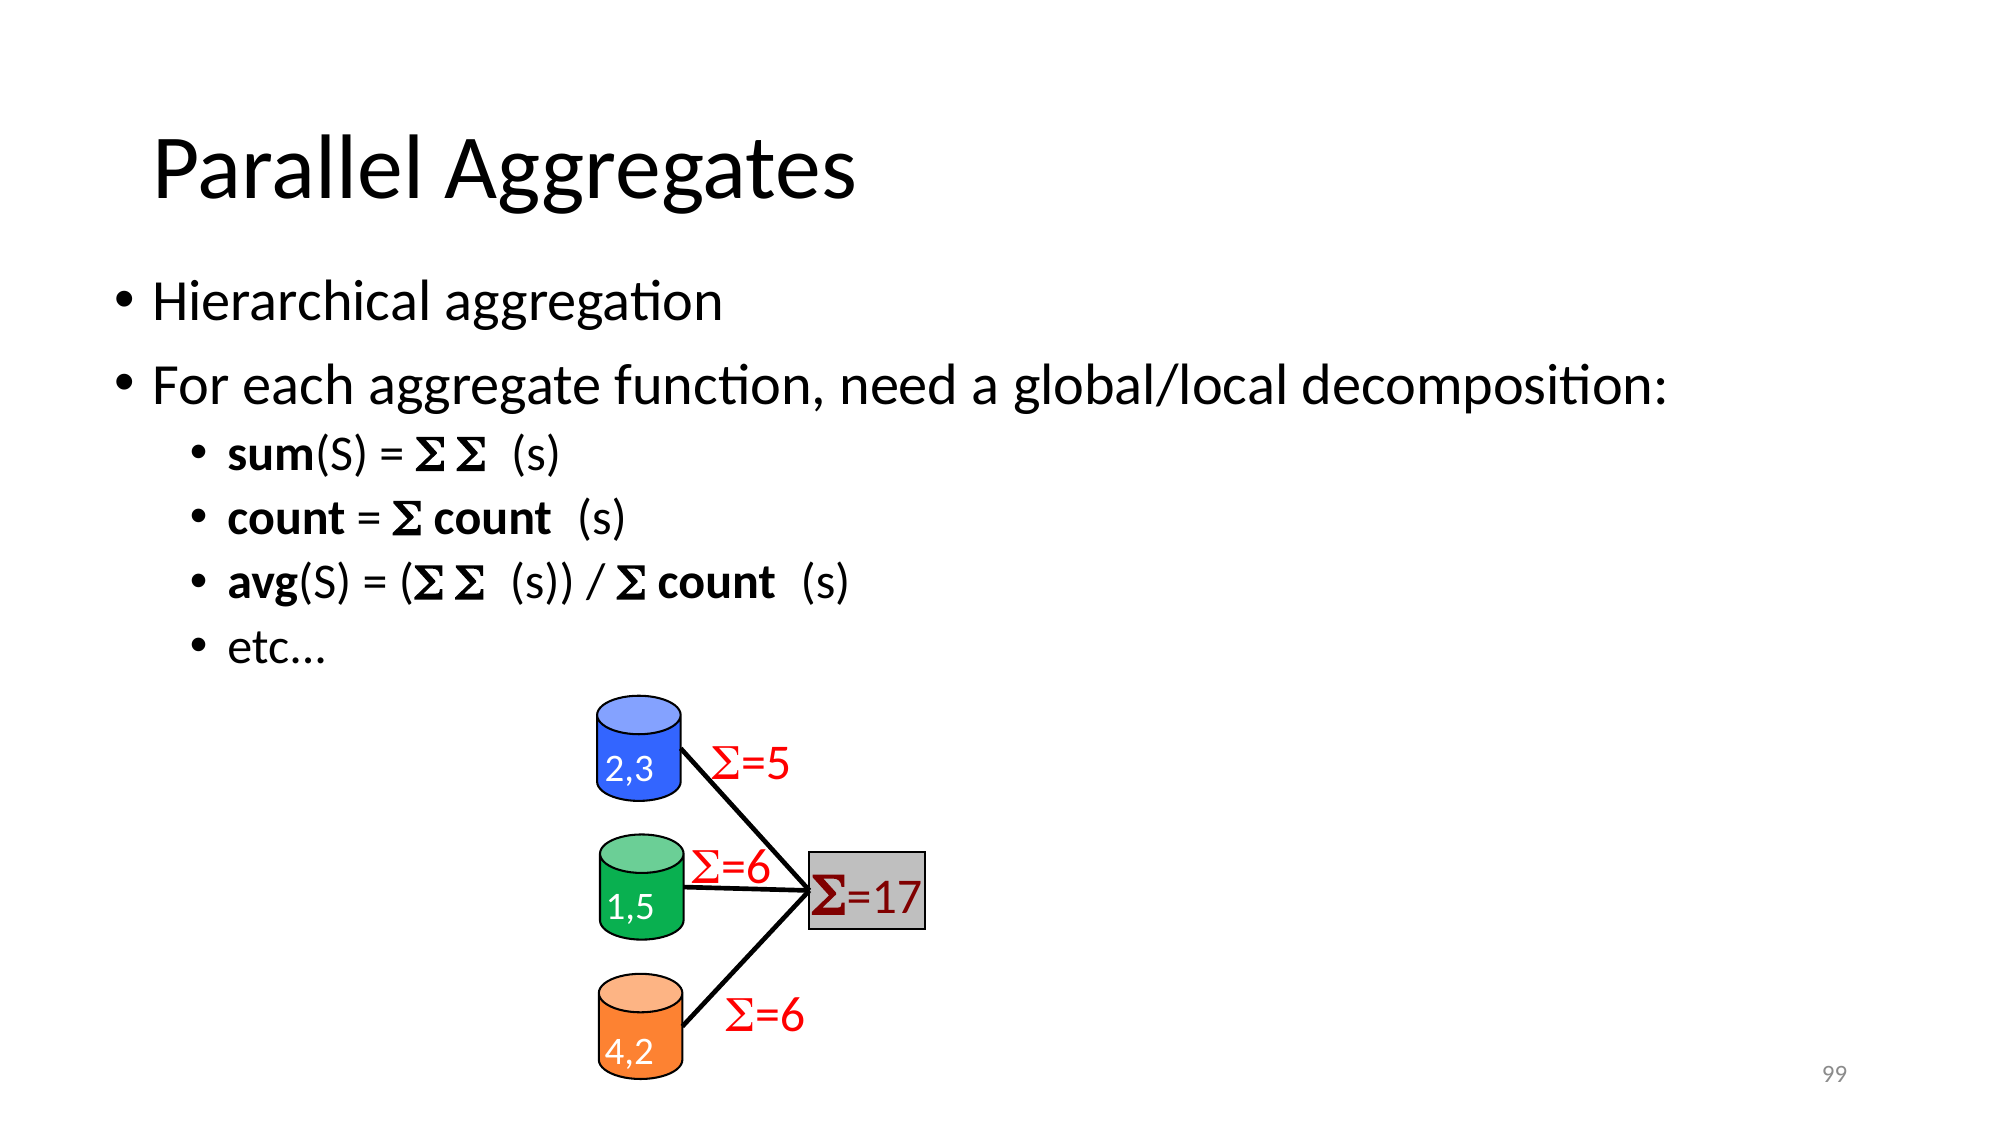

# Parallel Aggregates
Hierarchical aggregation
For each aggregate function, need a global/local decomposition:
sum(S) = Σ Σ (s)
count = Σ count (s)
avg(S) = (Σ Σ (s)) / Σ count (s)
etc...

Σ=5
Σ=6

Σ=17

Σ=6
2,3
1,5
4,2
99